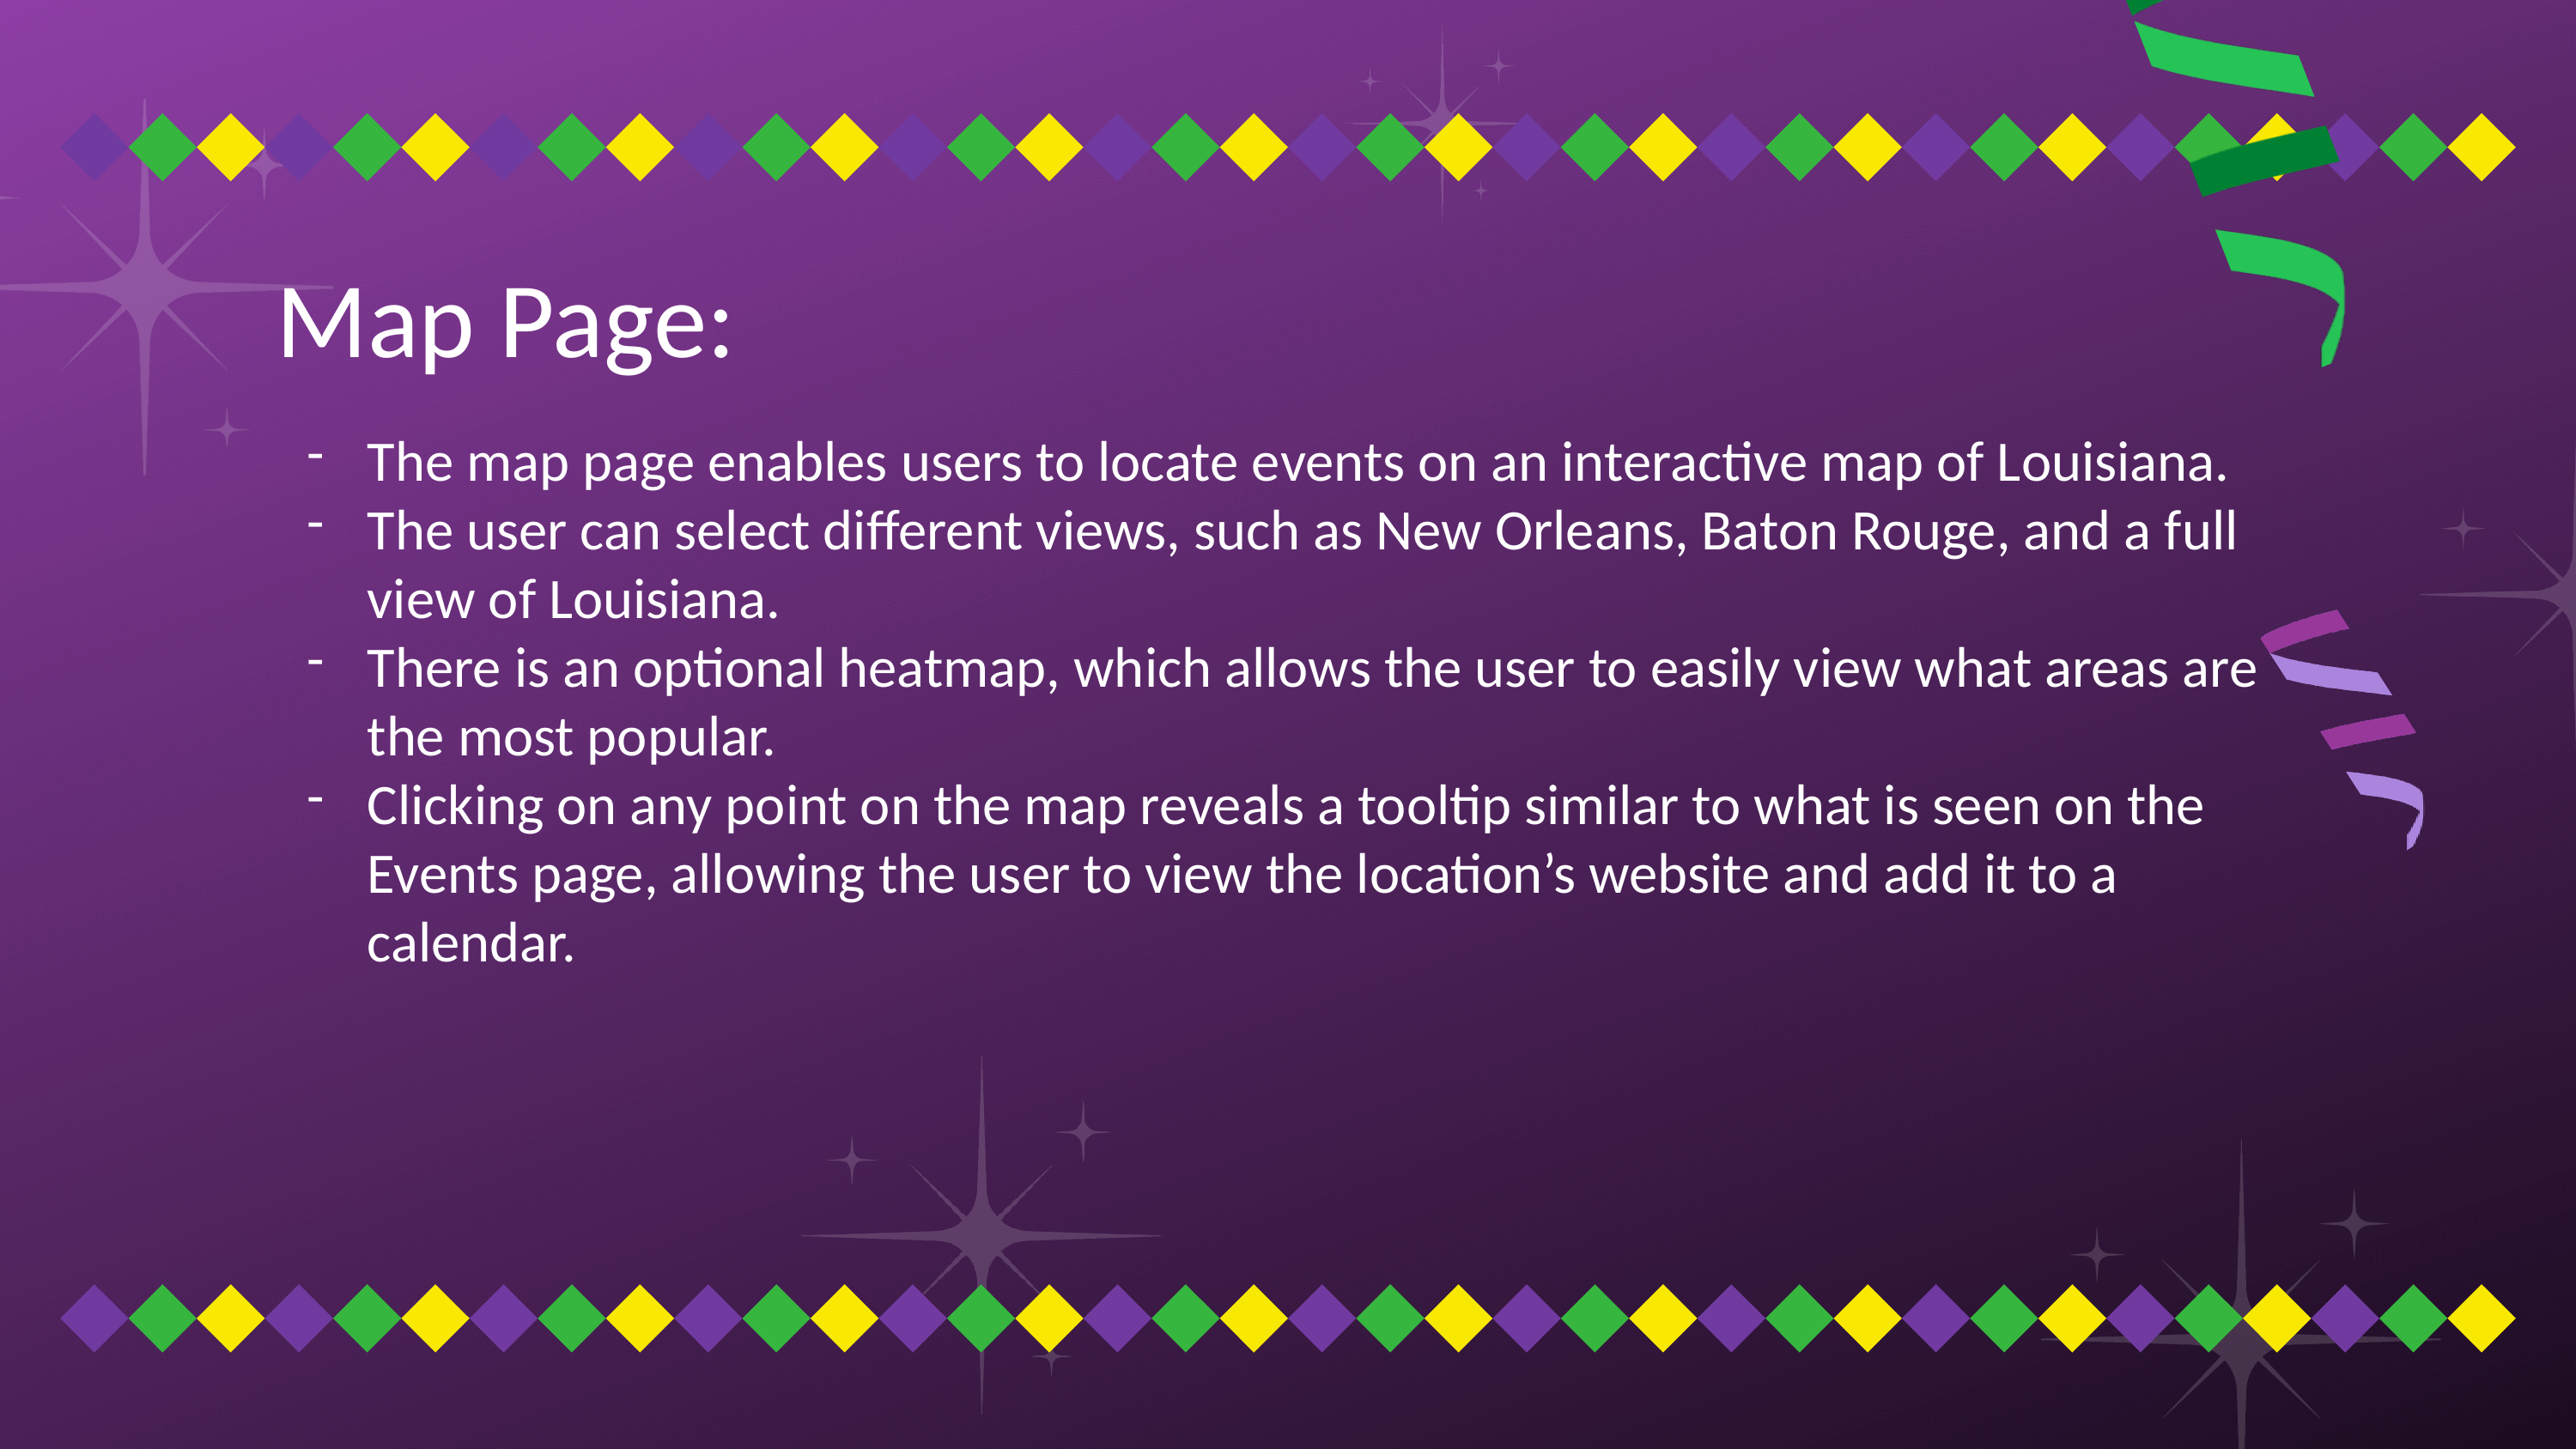

Map Page:
The map page enables users to locate events on an interactive map of Louisiana.
The user can select different views, such as New Orleans, Baton Rouge, and a full view of Louisiana.
There is an optional heatmap, which allows the user to easily view what areas are the most popular.
Clicking on any point on the map reveals a tooltip similar to what is seen on the Events page, allowing the user to view the location’s website and add it to a calendar.